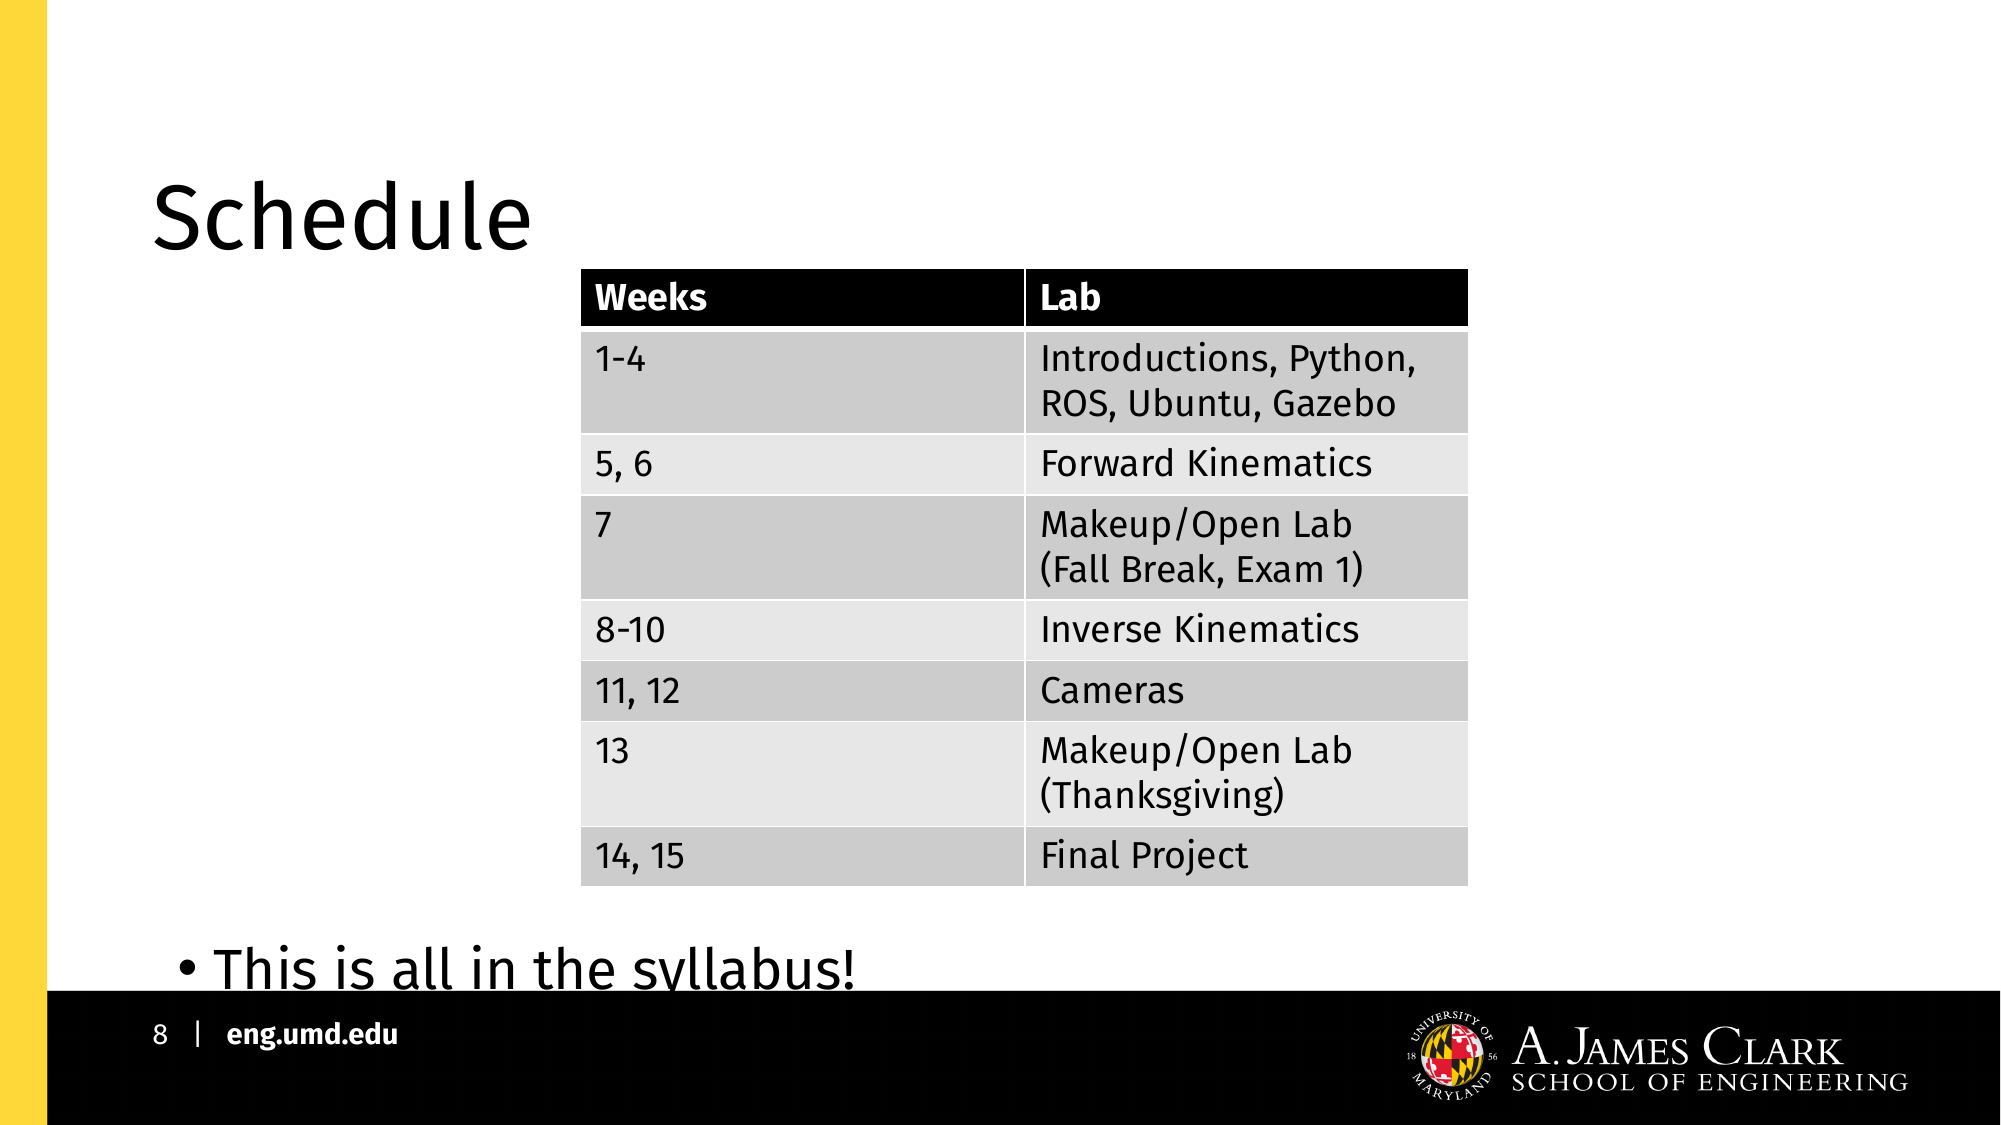

# Schedule
| Weeks | Lab |
| --- | --- |
| 1-4 | Introductions, Python, ROS, Ubuntu, Gazebo |
| 5, 6 | Forward Kinematics |
| 7 | Makeup/Open Lab (Fall Break, Exam 1) |
| 8-10 | Inverse Kinematics |
| 11, 12 | Cameras |
| 13 | Makeup/Open Lab (Thanksgiving) |
| 14, 15 | Final Project |

This is all in the syllabus!
8   |   eng.umd.edu